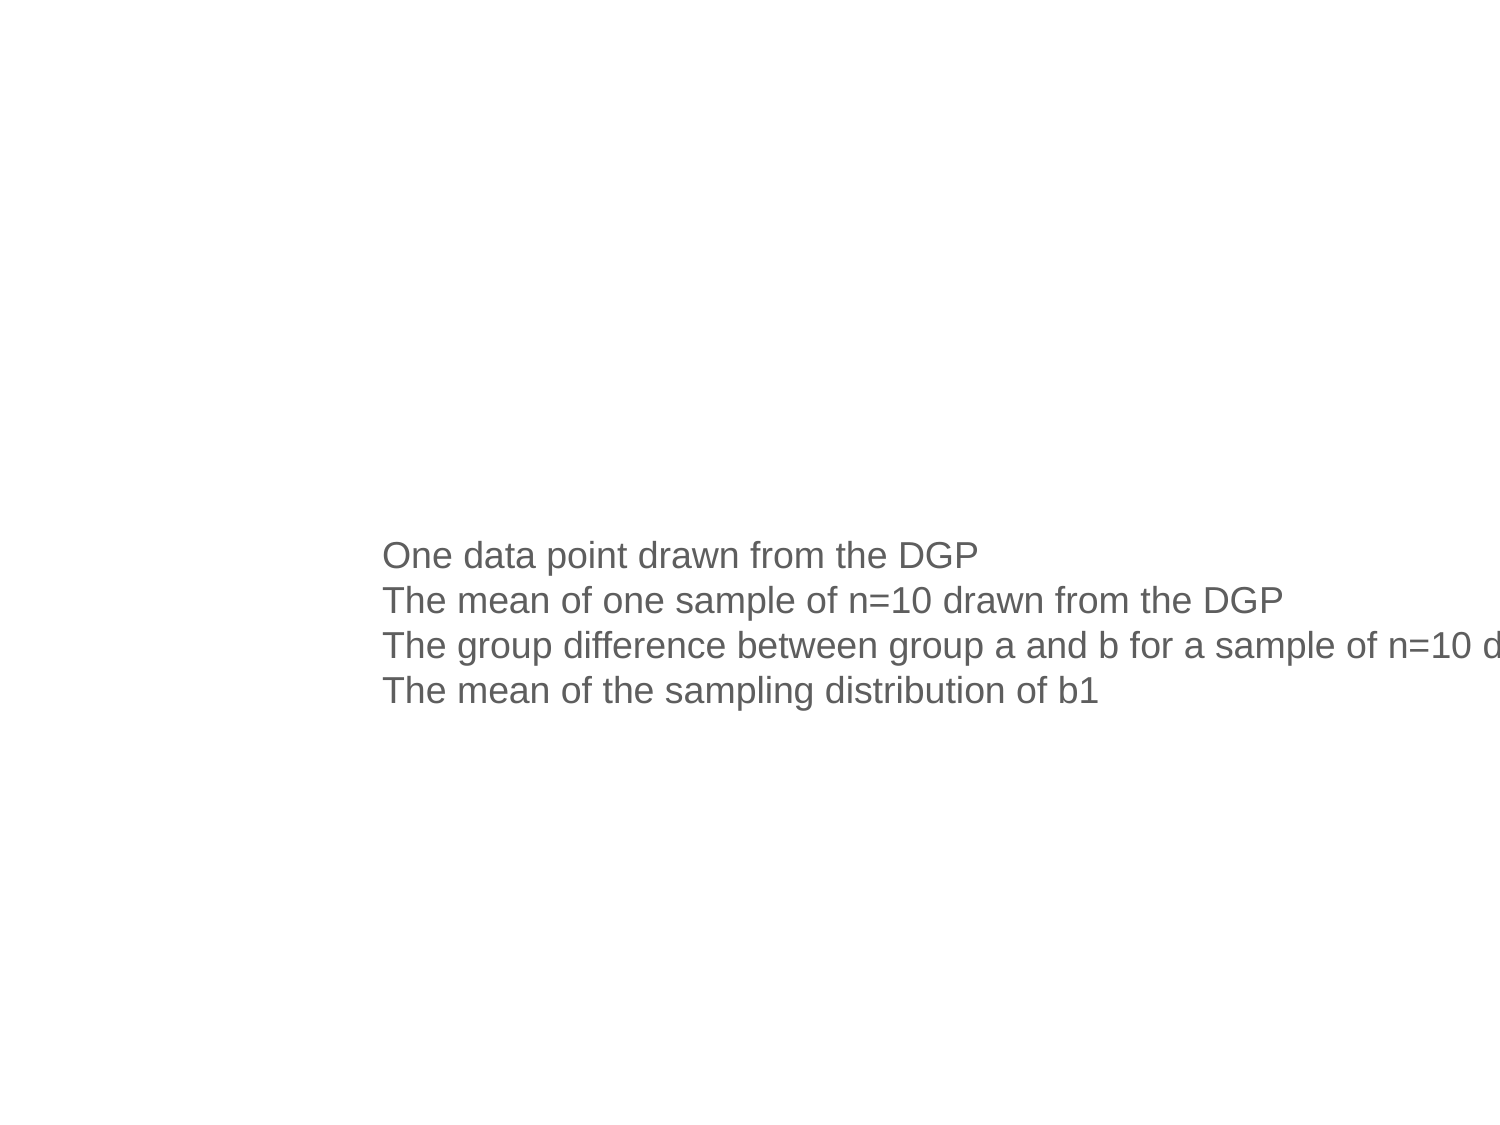

#
One data point drawn from the DGP
The mean of one sample of n=10 drawn from the DGP
The group difference between group a and b for a sample of n=10 drawn from the DGP
The mean of the sampling distribution of b1